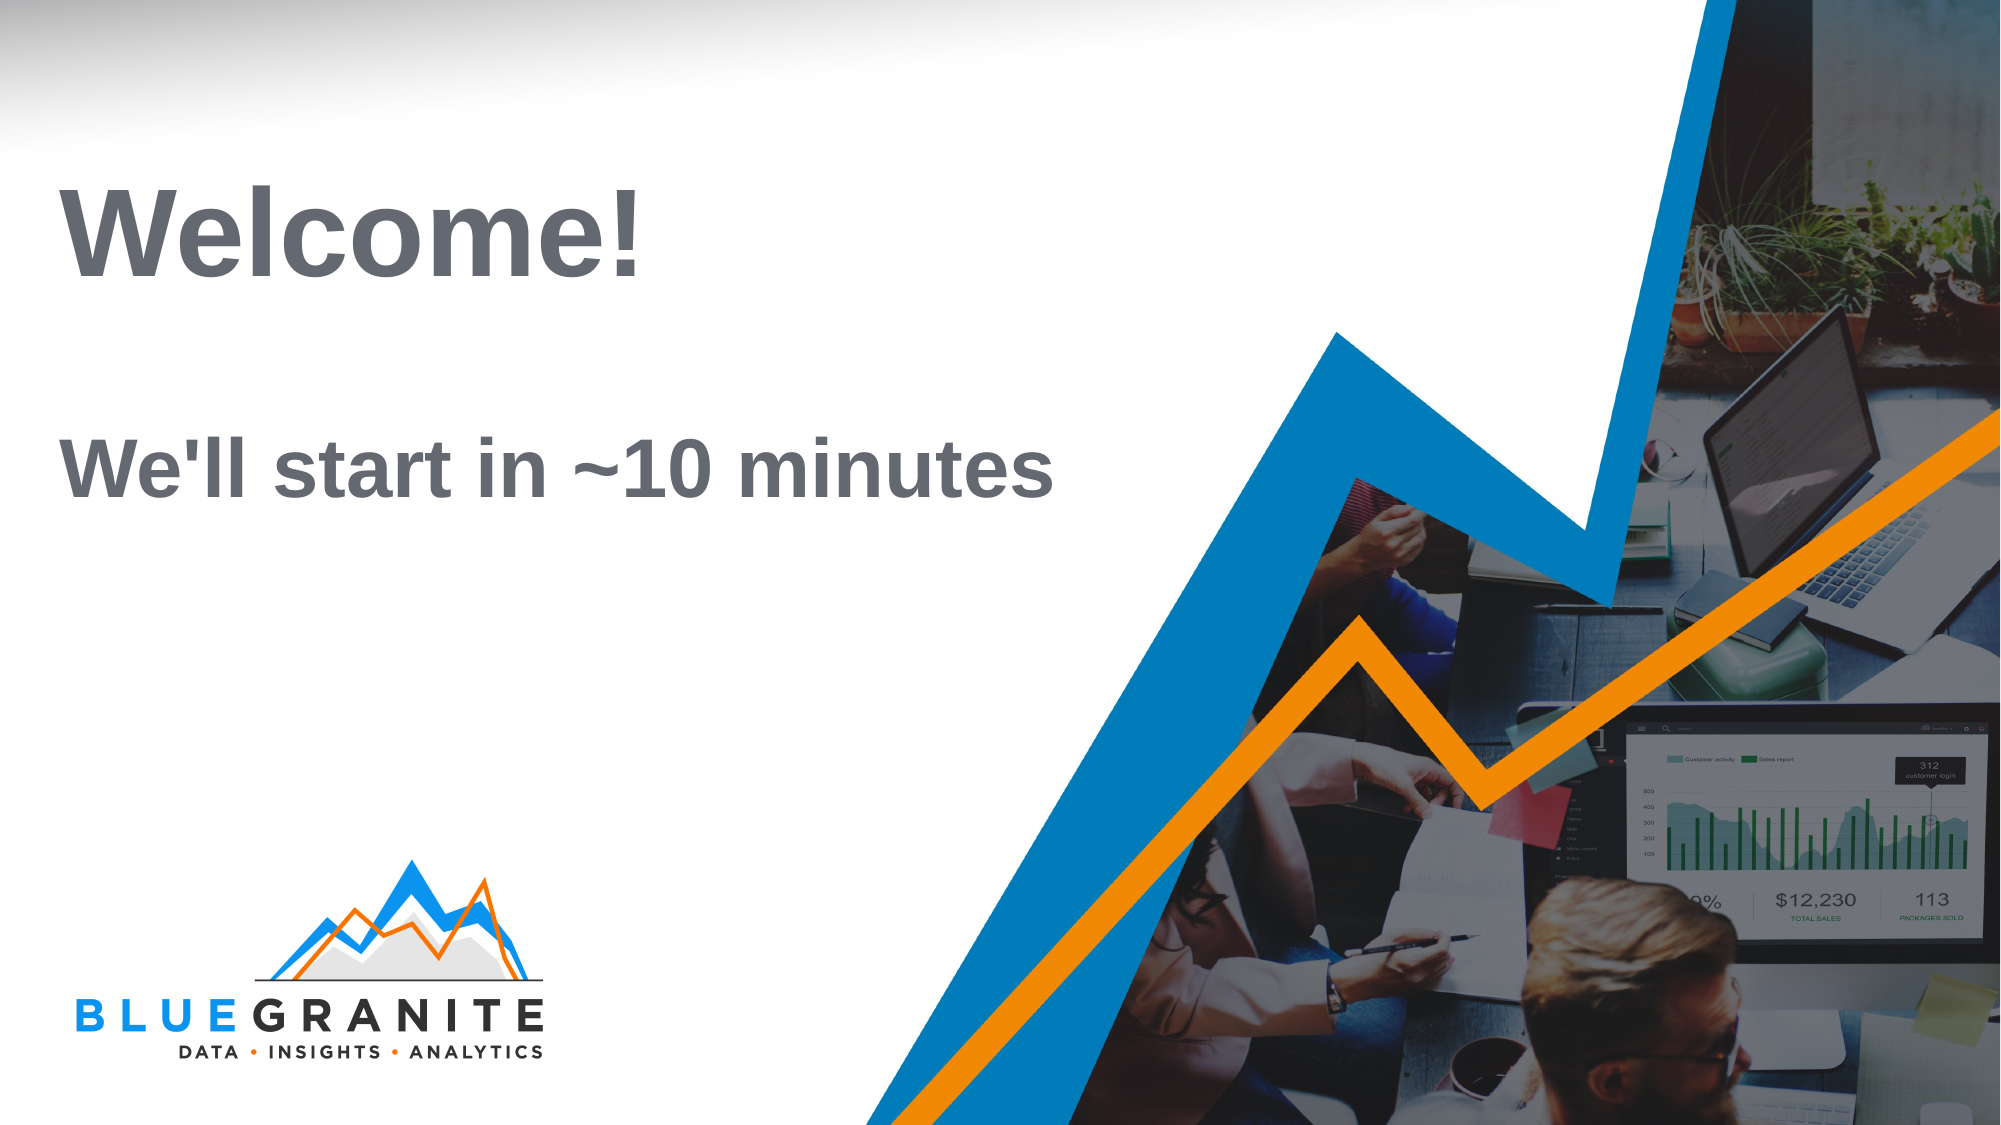

# Welcome! We'll start in ~10 minutes